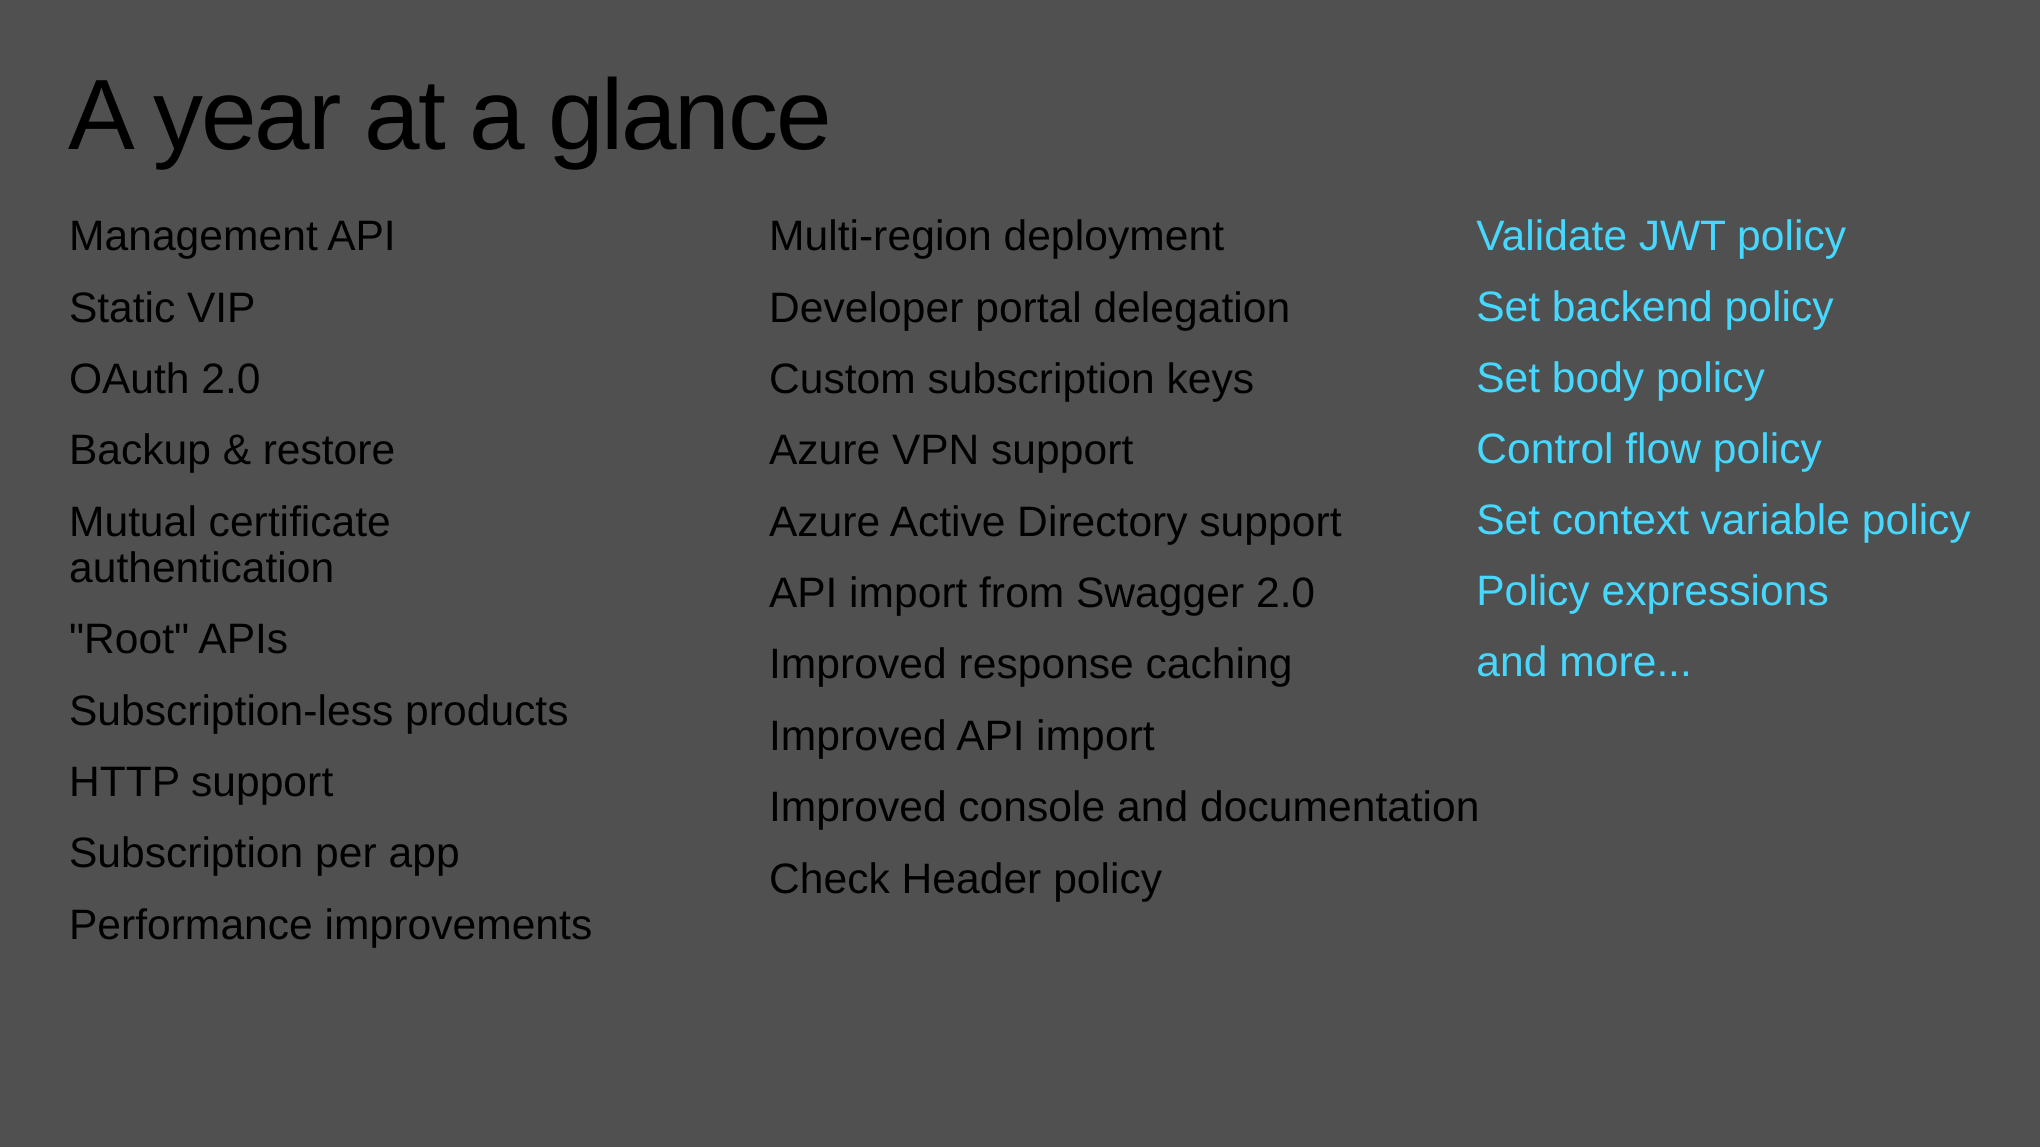

# A year at a glance
Management API
Static VIP
OAuth 2.0
Backup & restore
Mutual certificate authentication
"Root" APIs
Subscription-less products
HTTP support
Subscription per app
Performance improvements
Multi-region deployment
Developer portal delegation
Custom subscription keys
Azure VPN support
Azure Active Directory support
API import from Swagger 2.0
Improved response caching
Improved API import
Improved console and documentation
Check Header policy
Validate JWT policy
Set backend policy
Set body policy
Control flow policy
Set context variable policy
Policy expressions
and more...